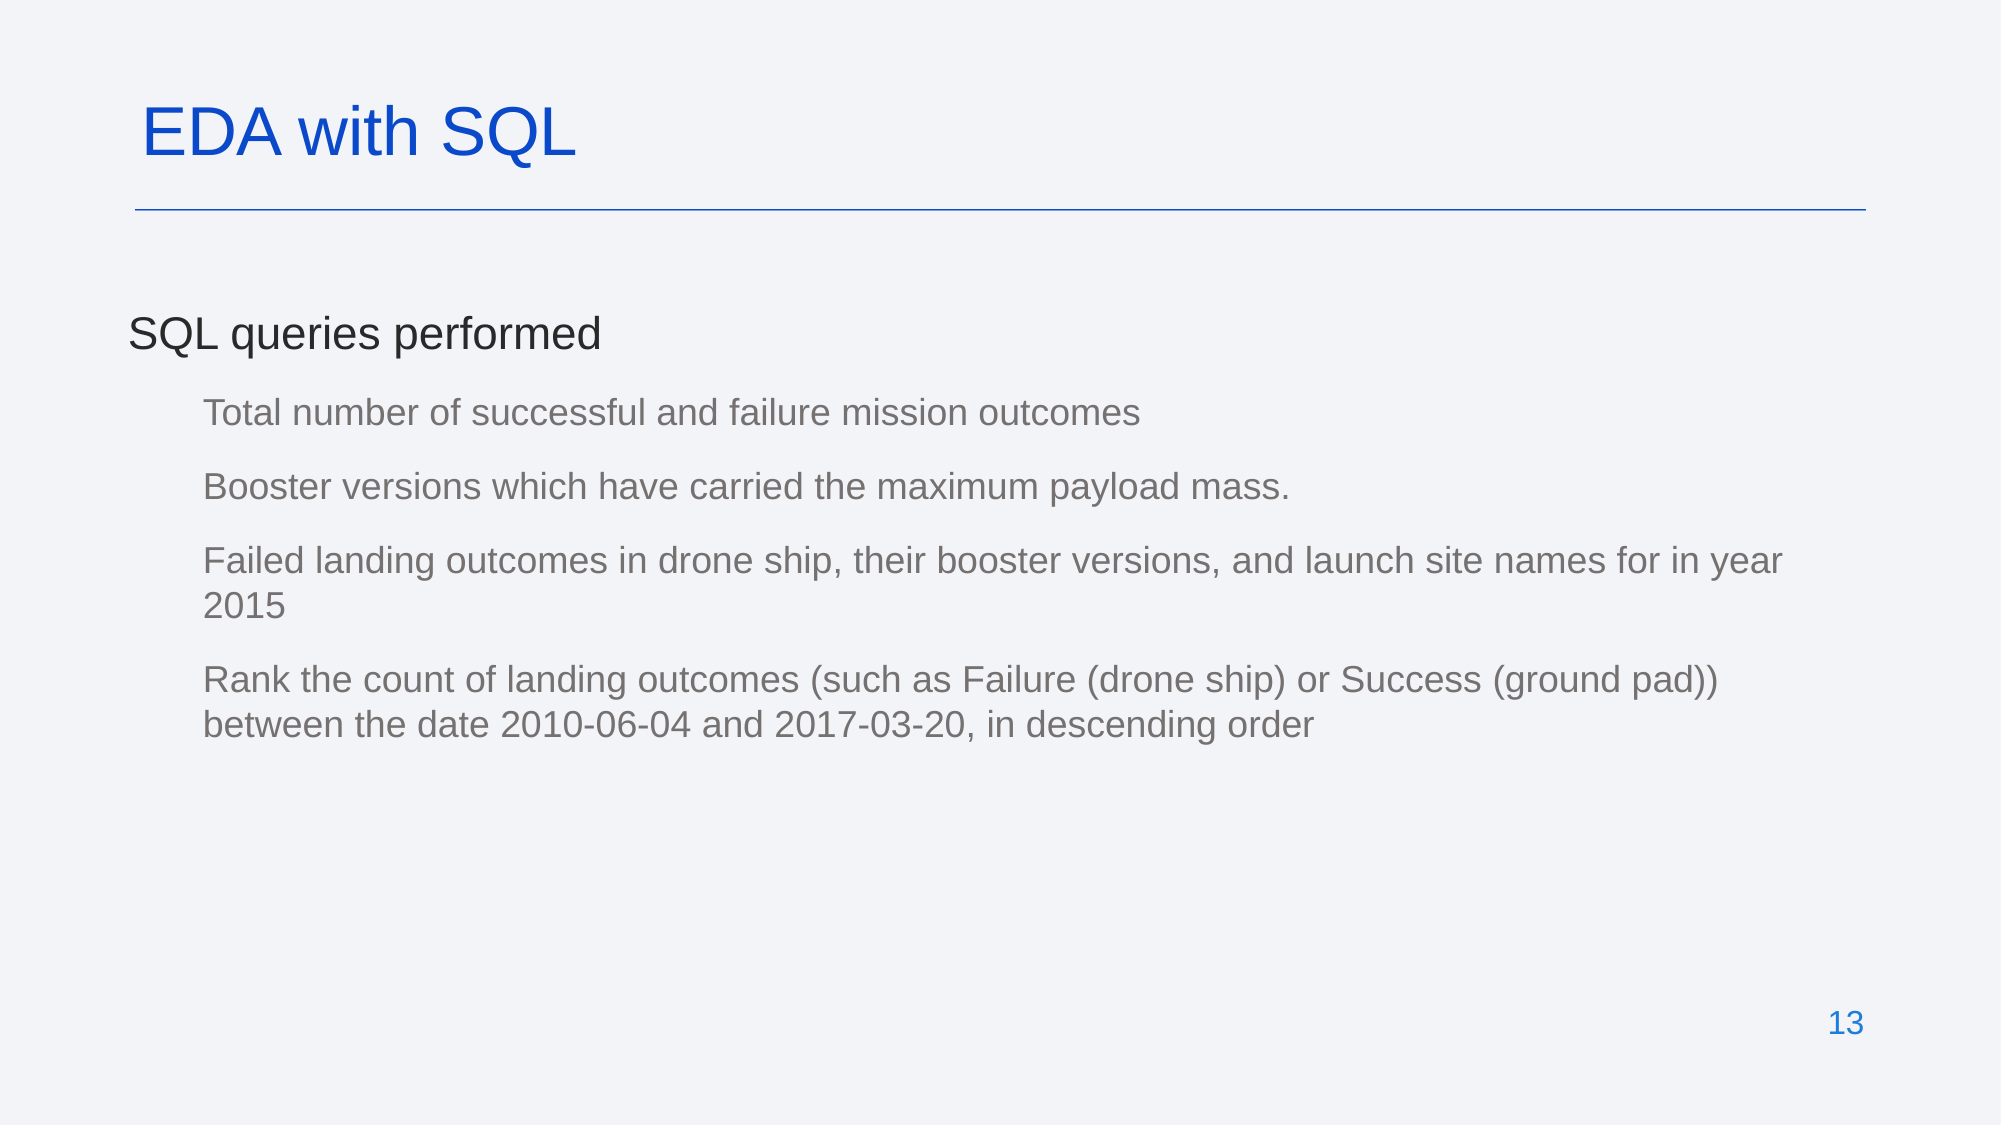

EDA with SQL
SQL queries performed
Total number of successful and failure mission outcomes
Booster versions which have carried the maximum payload mass.
Failed landing outcomes in drone ship, their booster versions, and launch site names for in year 2015
Rank the count of landing outcomes (such as Failure (drone ship) or Success (ground pad)) between the date 2010-06-04 and 2017-03-20, in descending order

13